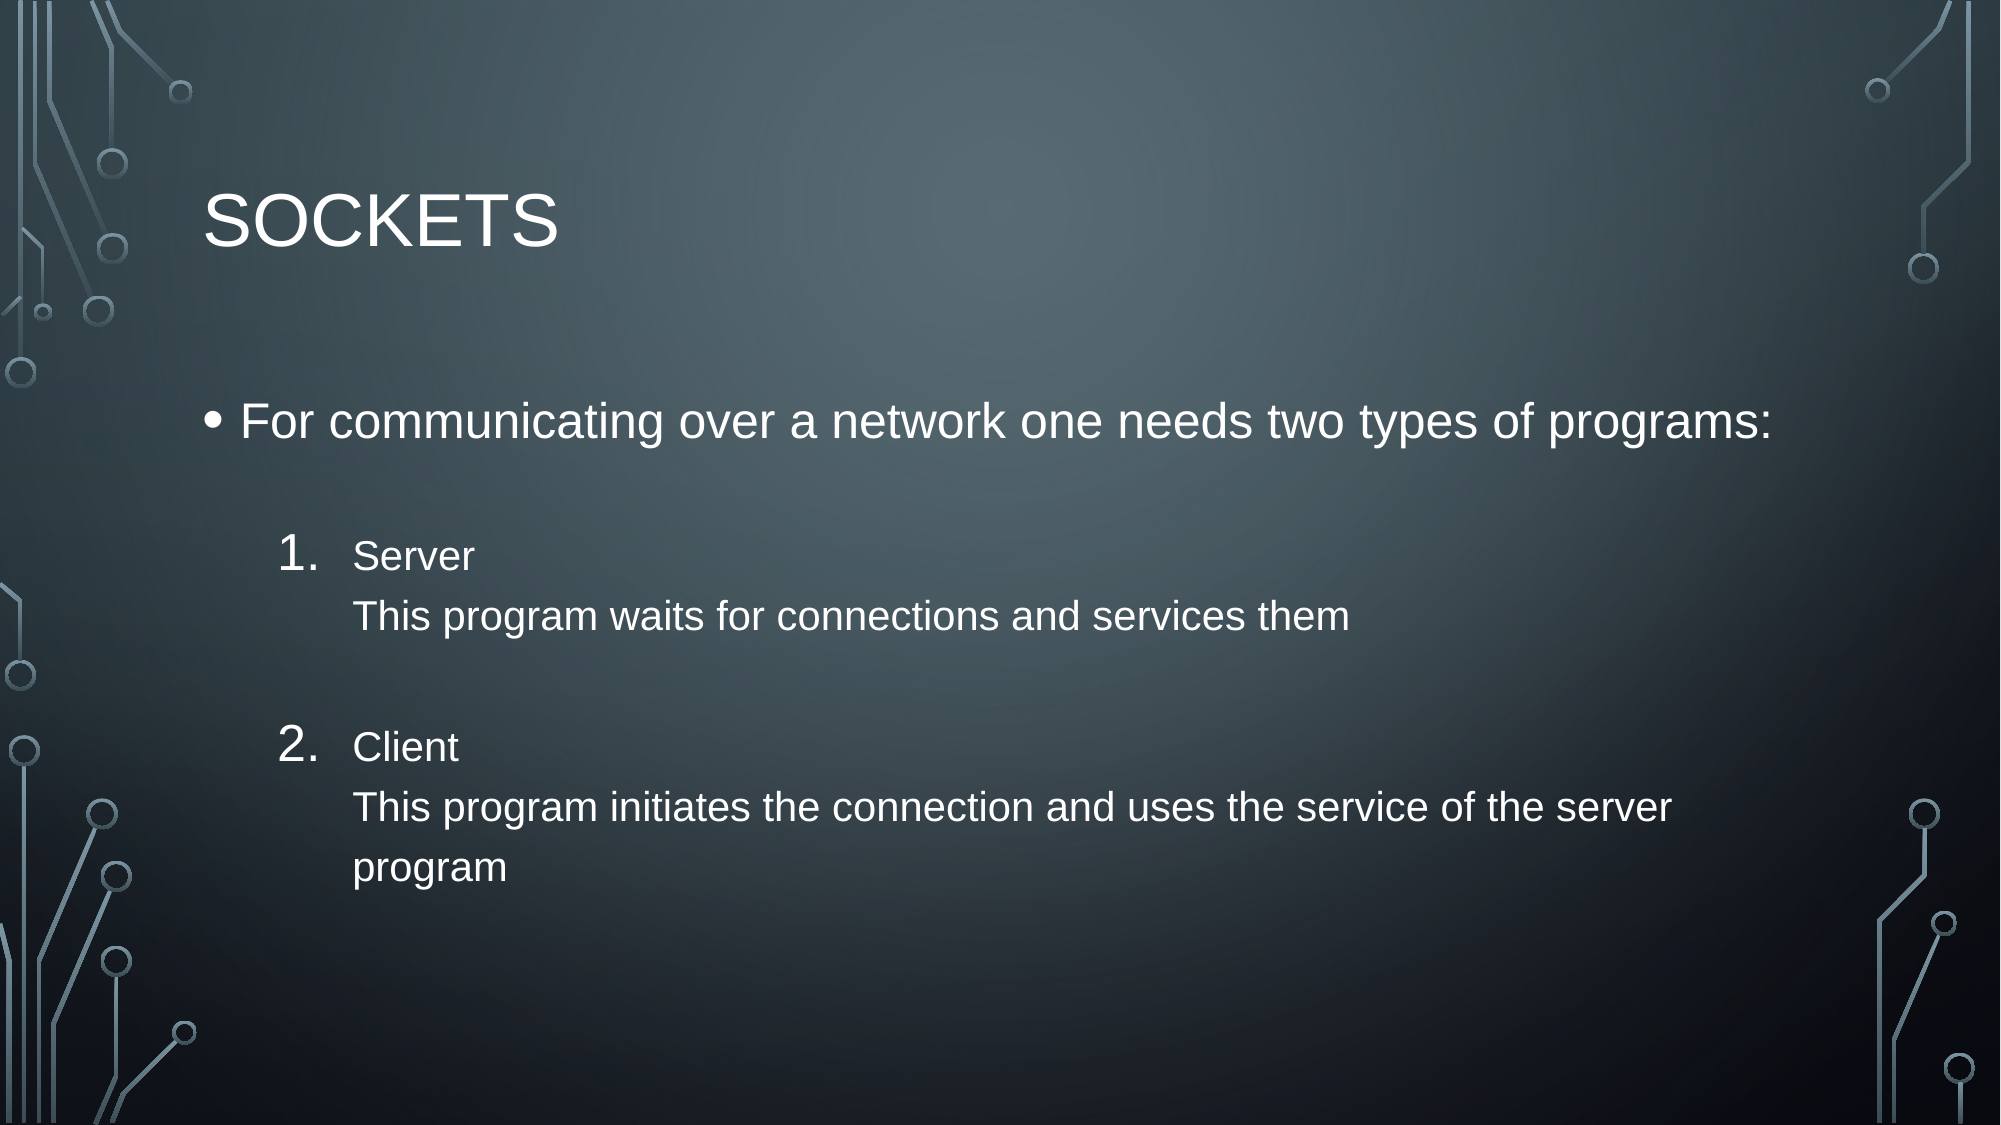

# Sockets
For communicating over a network one needs two types of programs:
Server
This program waits for connections and services them
Client
This program initiates the connection and uses the service of the server program